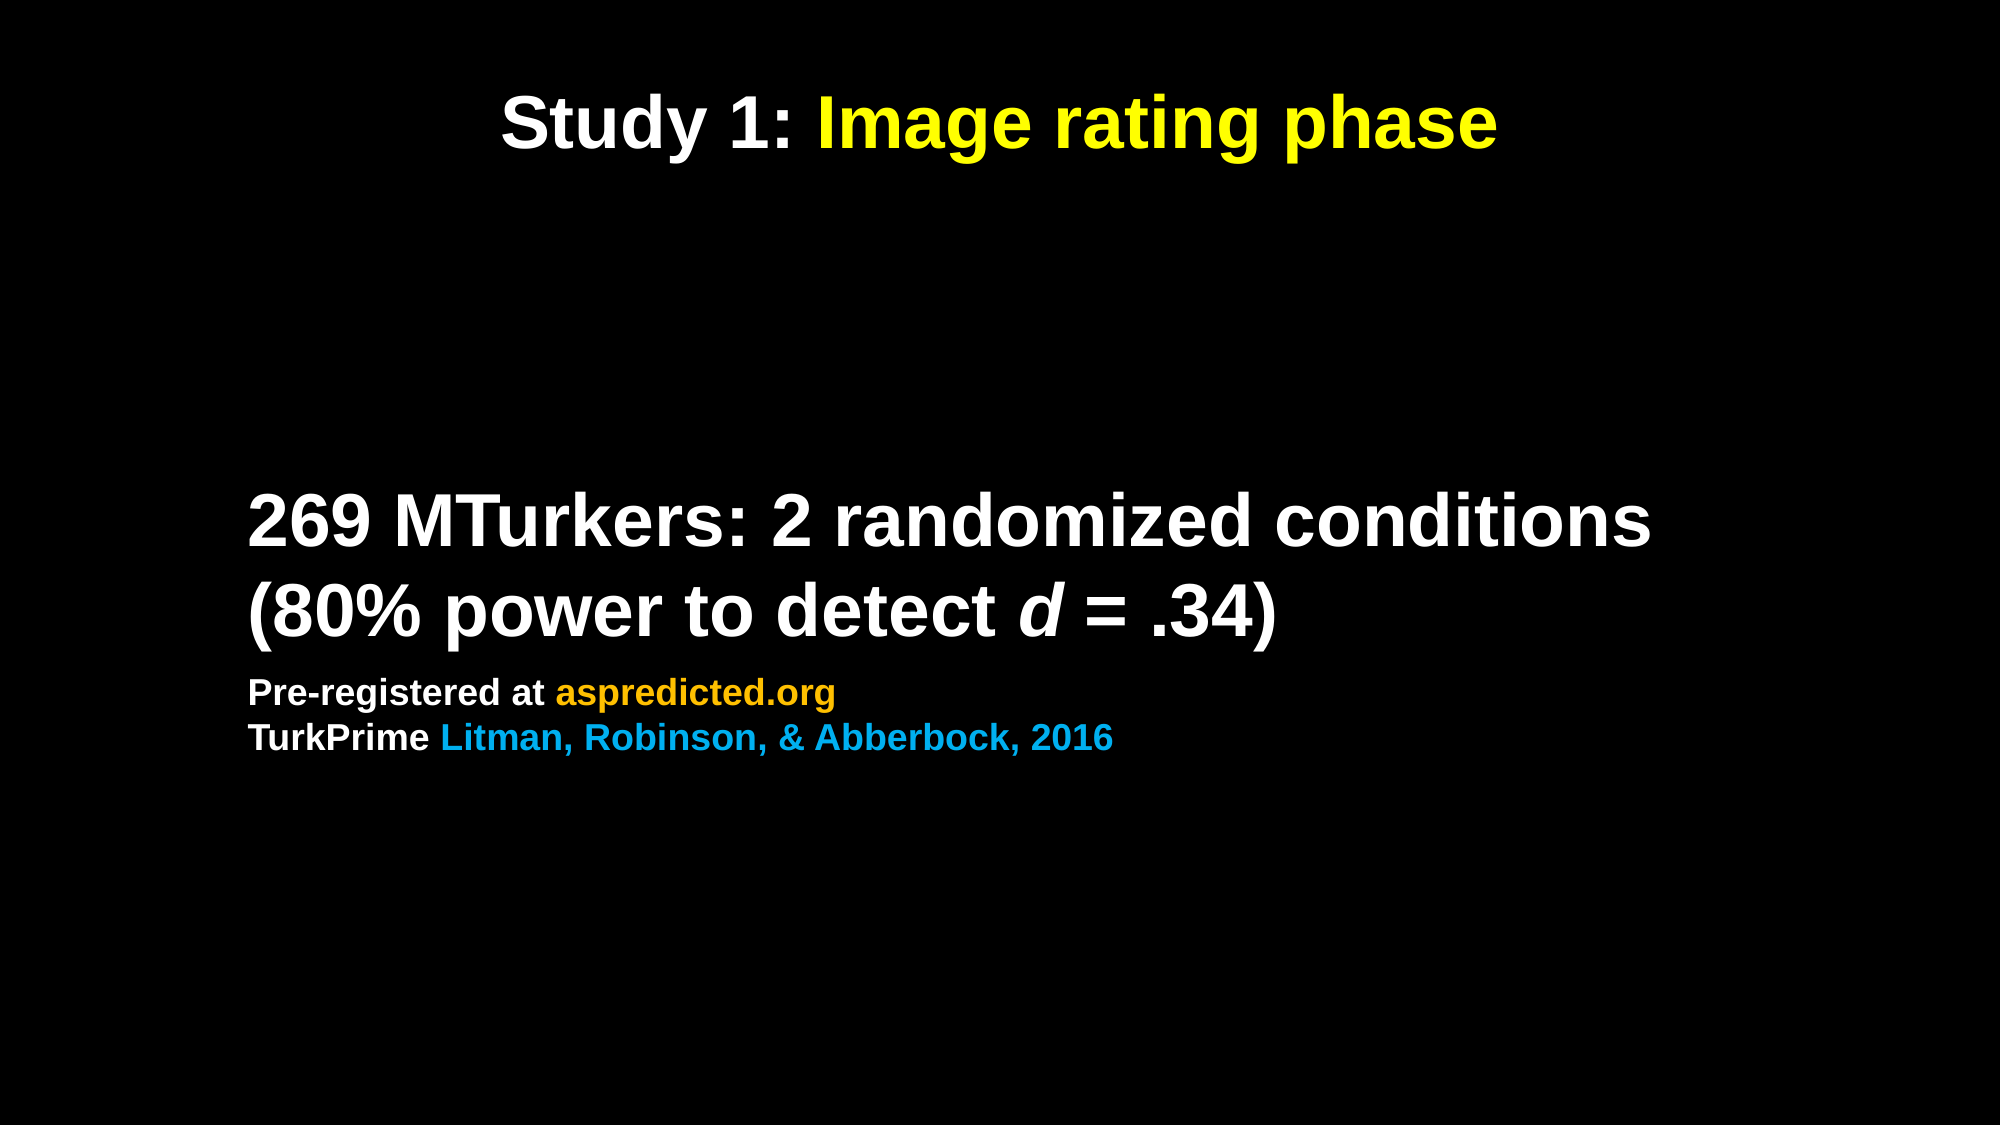

Study 1: Image rating phase
269 MTurkers: 2 randomized conditions
(80% power to detect d = .34)
Pre-registered at aspredicted.org
TurkPrime Litman, Robinson, & Abberbock, 2016